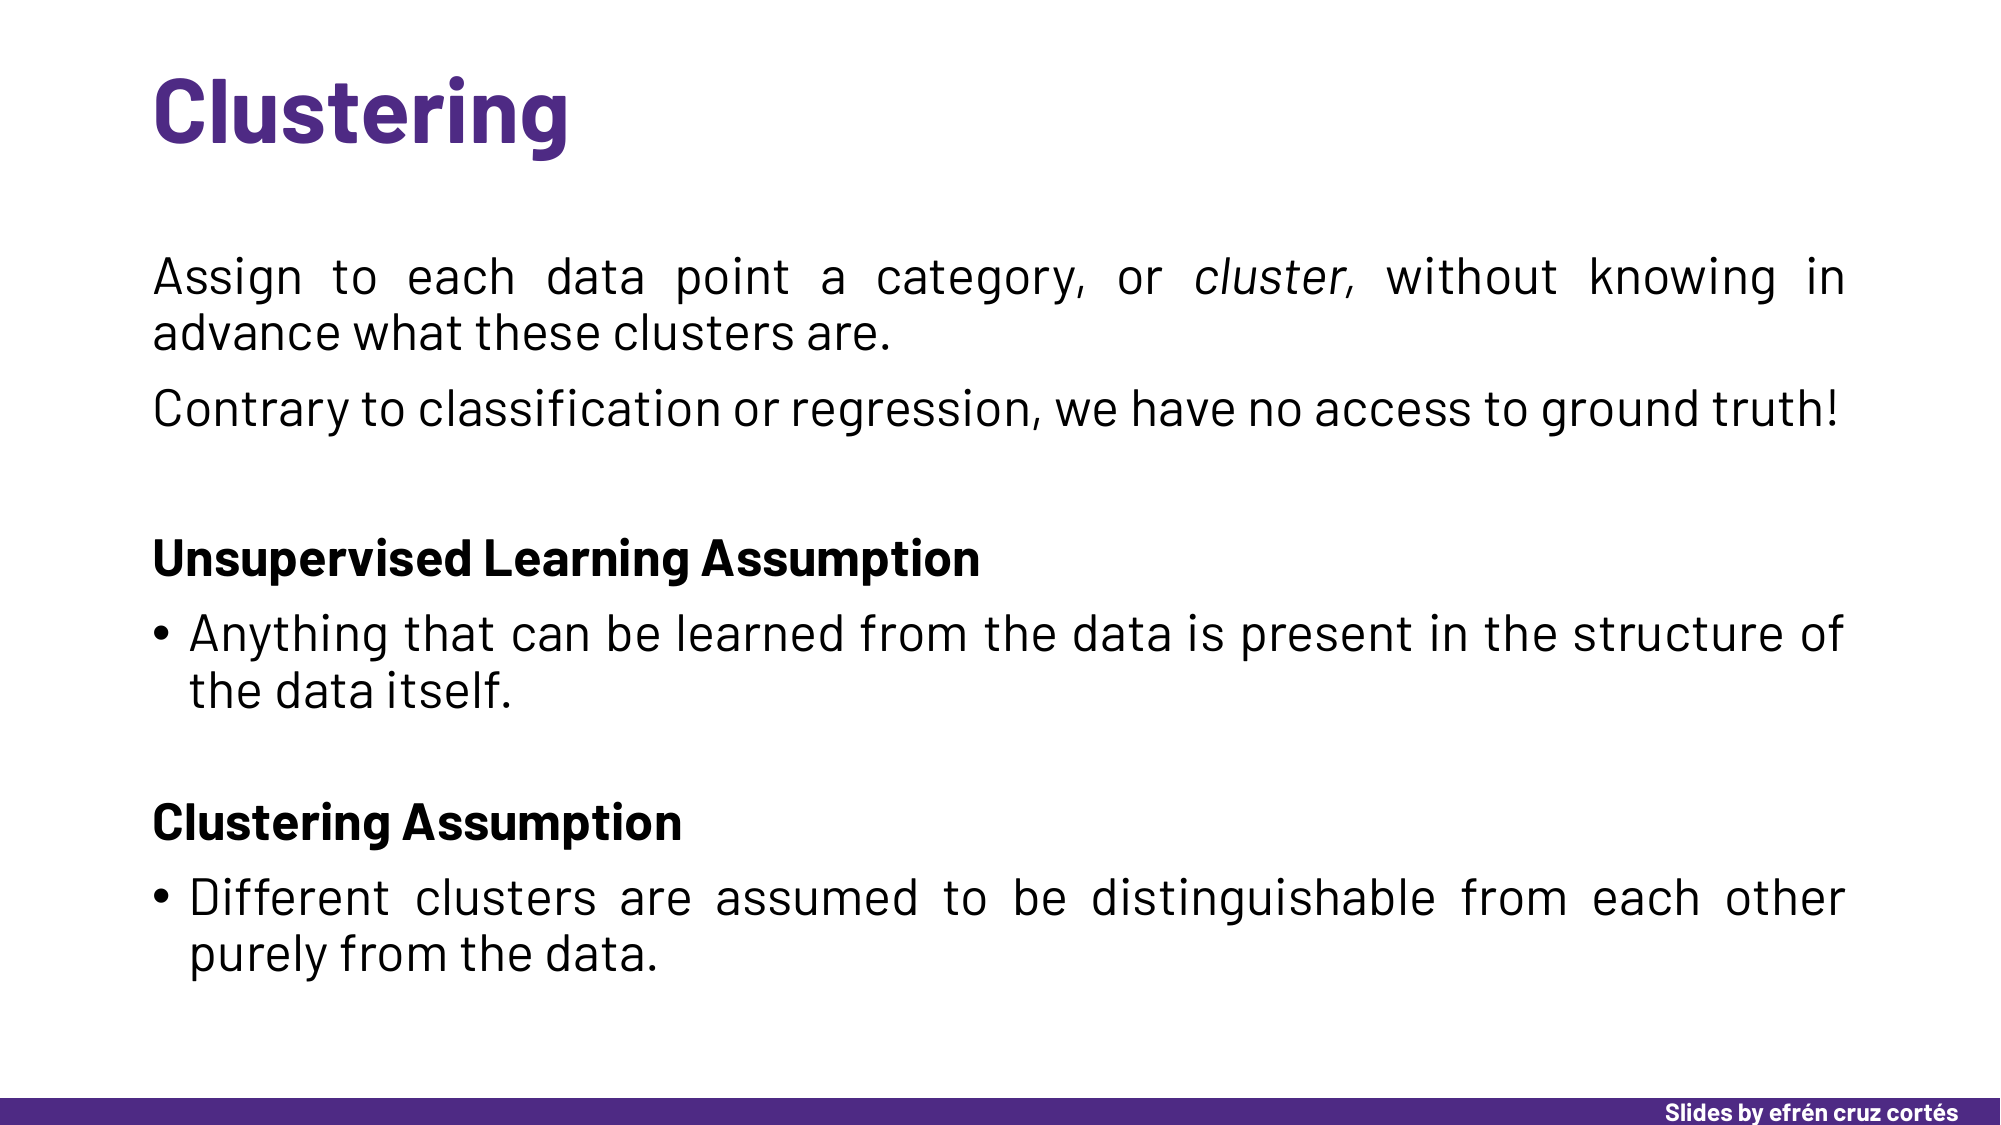

# Clustering
Assign to each data point a category, or cluster, without knowing in advance what these clusters are.
Contrary to classification or regression, we have no access to ground truth!

Unsupervised Learning Assumption
Anything that can be learned from the data is present in the structure of the data itself.
Clustering Assumption
Different clusters are assumed to be distinguishable from each other purely from the data.